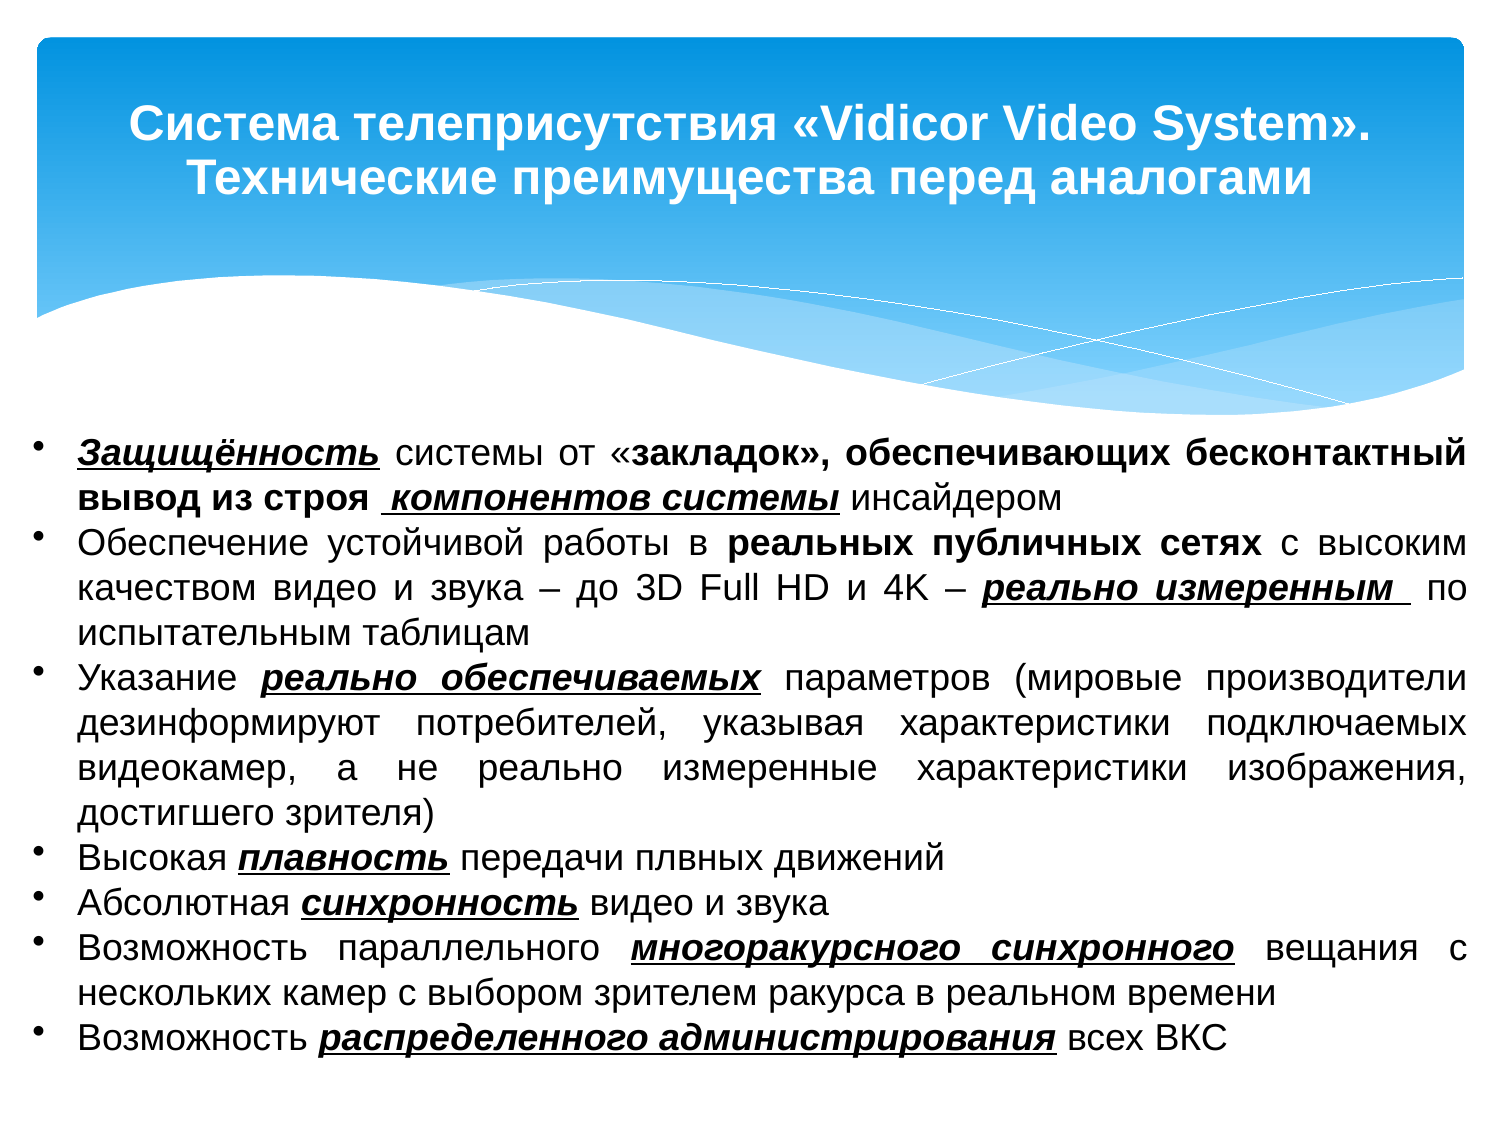

Система телеприсутствия «Vidicor Video System».
Технические преимущества перед аналогами
Защищённость системы от «закладок», обеспечивающих бесконтактный вывод из строя  компонентов системы инсайдером
Обеспечение устойчивой работы в реальных публичных сетях с высоким качеством видео и звука – до 3D Full HD и 4K – реально измеренным  по испытательным таблицам
Указание реально обеспечиваемых параметров (мировые производители дезинформируют потребителей, указывая характеристики подключаемых видеокамер, а не реально измеренные характеристики изображения, достигшего зрителя)
Высокая плавность передачи плвных движений
Абсолютная синхронность видео и звука
Возможность параллельного многоракурсного синхронного вещания с нескольких камер с выбором зрителем ракурса в реальном времени
Возможность распределенного администрирования всех ВКС